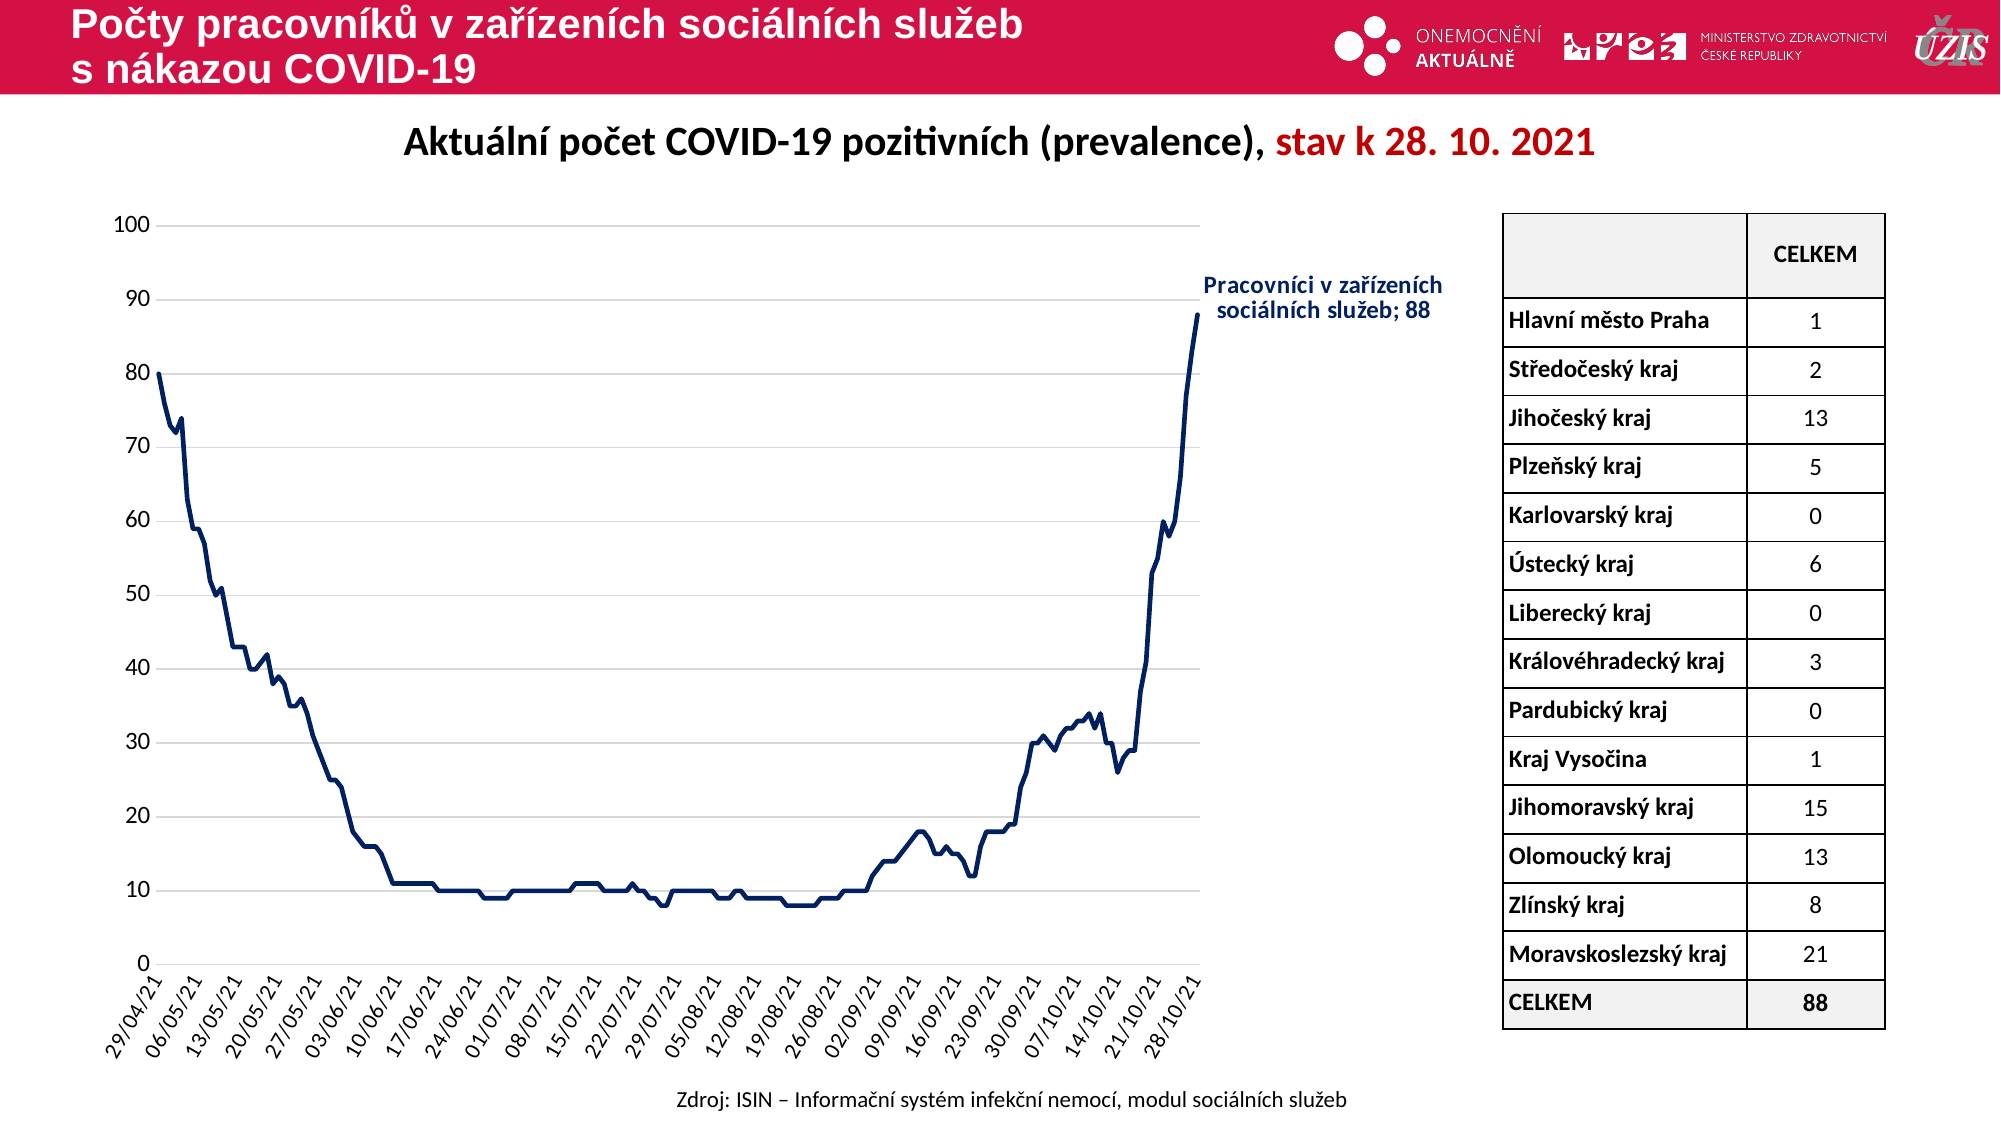

# Počty pracovníků v zařízeních sociálních služeb s nákazou COVID-19
Aktuální počet COVID-19 pozitivních (prevalence), stav k 28. 10. 2021

### Chart

| Category | Pracovníci v zařízeních sociálních služeb |
|---|---|
| 44315 | 80.0 |
| 44316 | 76.0 |
| 44317 | 73.0 |
| 44318 | 72.0 |
| 44319 | 74.0 |
| 44320 | 63.0 |
| 44321 | 59.0 |
| 44322 | 59.0 |
| 44323 | 57.0 |
| 44324 | 52.0 |
| 44325 | 50.0 |
| 44326 | 51.0 |
| 44327 | 47.0 |
| 44328 | 43.0 |
| 44329 | 43.0 |
| 44330 | 43.0 |
| 44331 | 40.0 |
| 44332 | 40.0 |
| 44333 | 41.0 |
| 44334 | 42.0 |
| 44335 | 38.0 |
| 44336 | 39.0 |
| 44337 | 38.0 |
| 44338 | 35.0 |
| 44339 | 35.0 |
| 44340 | 36.0 |
| 44341 | 34.0 |
| 44342 | 31.0 |
| 44343 | 29.0 |
| 44344 | 27.0 |
| 44345 | 25.0 |
| 44346 | 25.0 |
| 44347 | 24.0 |
| 44348 | 21.0 |
| 44349 | 18.0 |
| 44350 | 17.0 |
| 44351 | 16.0 |
| 44352 | 16.0 |
| 44353 | 16.0 |
| 44354 | 15.0 |
| 44355 | 13.0 |
| 44356 | 11.0 |
| 44357 | 11.0 |
| 44358 | 11.0 |
| 44359 | 11.0 |
| 44360 | 11.0 |
| 44361 | 11.0 |
| 44362 | 11.0 |
| 44363 | 11.0 |
| 44364 | 10.0 |
| 44365 | 10.0 |
| 44366 | 10.0 |
| 44367 | 10.0 |
| 44368 | 10.0 |
| 44369 | 10.0 |
| 44370 | 10.0 |
| 44371 | 10.0 |
| 44372 | 9.0 |
| 44373 | 9.0 |
| 44374 | 9.0 |
| 44375 | 9.0 |
| 44376 | 9.0 |
| 44377 | 10.0 |
| 44378 | 10.0 |
| 44379 | 10.0 |
| 44380 | 10.0 |
| 44381 | 10.0 |
| 44382 | 10.0 |
| 44383 | 10.0 |
| 44384 | 10.0 |
| 44385 | 10.0 |
| 44386 | 10.0 |
| 44387 | 10.0 |
| 44388 | 11.0 |
| 44389 | 11.0 |
| 44390 | 11.0 |
| 44391 | 11.0 |
| 44392 | 11.0 |
| 44393 | 10.0 |
| 44394 | 10.0 |
| 44395 | 10.0 |
| 44396 | 10.0 |
| 44397 | 10.0 |
| 44398 | 11.0 |
| 44399 | 10.0 |
| 44400 | 10.0 |
| 44401 | 9.0 |
| 44402 | 9.0 |
| 44403 | 8.0 |
| 44404 | 8.0 |
| 44405 | 10.0 |
| 44406 | 10.0 |
| 44407 | 10.0 |
| 44408 | 10.0 |
| 44409 | 10.0 |
| 44410 | 10.0 |
| 44411 | 10.0 |
| 44412 | 10.0 |
| 44413 | 9.0 |
| 44414 | 9.0 |
| 44415 | 9.0 |
| 44416 | 10.0 |
| 44417 | 10.0 |
| 44418 | 9.0 |
| 44419 | 9.0 |
| 44420 | 9.0 |
| 44421 | 9.0 |
| 44422 | 9.0 |
| 44423 | 9.0 |
| 44424 | 9.0 |
| 44425 | 8.0 |
| 44426 | 8.0 |
| 44427 | 8.0 |
| 44428 | 8.0 |
| 44429 | 8.0 |
| 44430 | 8.0 |
| 44431 | 9.0 |
| 44432 | 9.0 |
| 44433 | 9.0 |
| 44434 | 9.0 |
| 44435 | 10.0 |
| 44436 | 10.0 |
| 44437 | 10.0 |
| 44438 | 10.0 |
| 44439 | 10.0 |
| 44440 | 12.0 |
| 44441 | 13.0 |
| 44442 | 14.0 |
| 44443 | 14.0 |
| 44444 | 14.0 |
| 44445 | 15.0 |
| 44446 | 16.0 |
| 44447 | 17.0 |
| 44448 | 18.0 |
| 44449 | 18.0 |
| 44450 | 17.0 |
| 44451 | 15.0 |
| 44452 | 15.0 |
| 44453 | 16.0 |
| 44454 | 15.0 |
| 44455 | 15.0 |
| 44456 | 14.0 |
| 44457 | 12.0 |
| 44458 | 12.0 |
| 44459 | 16.0 |
| 44460 | 18.0 |
| 44461 | 18.0 |
| 44462 | 18.0 |
| 44463 | 18.0 |
| 44464 | 19.0 |
| 44465 | 19.0 |
| 44466 | 24.0 |
| 44467 | 26.0 |
| 44468 | 30.0 |
| 44469 | 30.0 |
| 44470 | 31.0 |
| 44471 | 30.0 |
| 44472 | 29.0 |
| 44473 | 31.0 |
| 44474 | 32.0 |
| 44475 | 32.0 |
| 44476 | 33.0 |
| 44477 | 33.0 |
| 44478 | 34.0 |
| 44479 | 32.0 |
| 44480 | 34.0 |
| 44481 | 30.0 |
| 44482 | 30.0 |
| 44483 | 26.0 |
| 44484 | 28.0 |
| 44485 | 29.0 |
| 44486 | 29.0 |
| 44487 | 37.0 |
| 44488 | 41.0 |
| 44489 | 53.0 |
| 44490 | 55.0 |
| 44491 | 60.0 |
| 44492 | 58.0 |
| 44493 | 60.0 |
| 44494 | 66.0 |
| 44495 | 77.0 |
| 44496 | 83.0 |
| 44497 | 88.0 |
|  | CELKEM |
| --- | --- |
| Hlavní město Praha | 1 |
| Středočeský kraj | 2 |
| Jihočeský kraj | 13 |
| Plzeňský kraj | 5 |
| Karlovarský kraj | 0 |
| Ústecký kraj | 6 |
| Liberecký kraj | 0 |
| Královéhradecký kraj | 3 |
| Pardubický kraj | 0 |
| Kraj Vysočina | 1 |
| Jihomoravský kraj | 15 |
| Olomoucký kraj | 13 |
| Zlínský kraj | 8 |
| Moravskoslezský kraj | 21 |
| CELKEM | 88 |
Zdroj: ISIN – Informační systém infekční nemocí, modul sociálních služeb